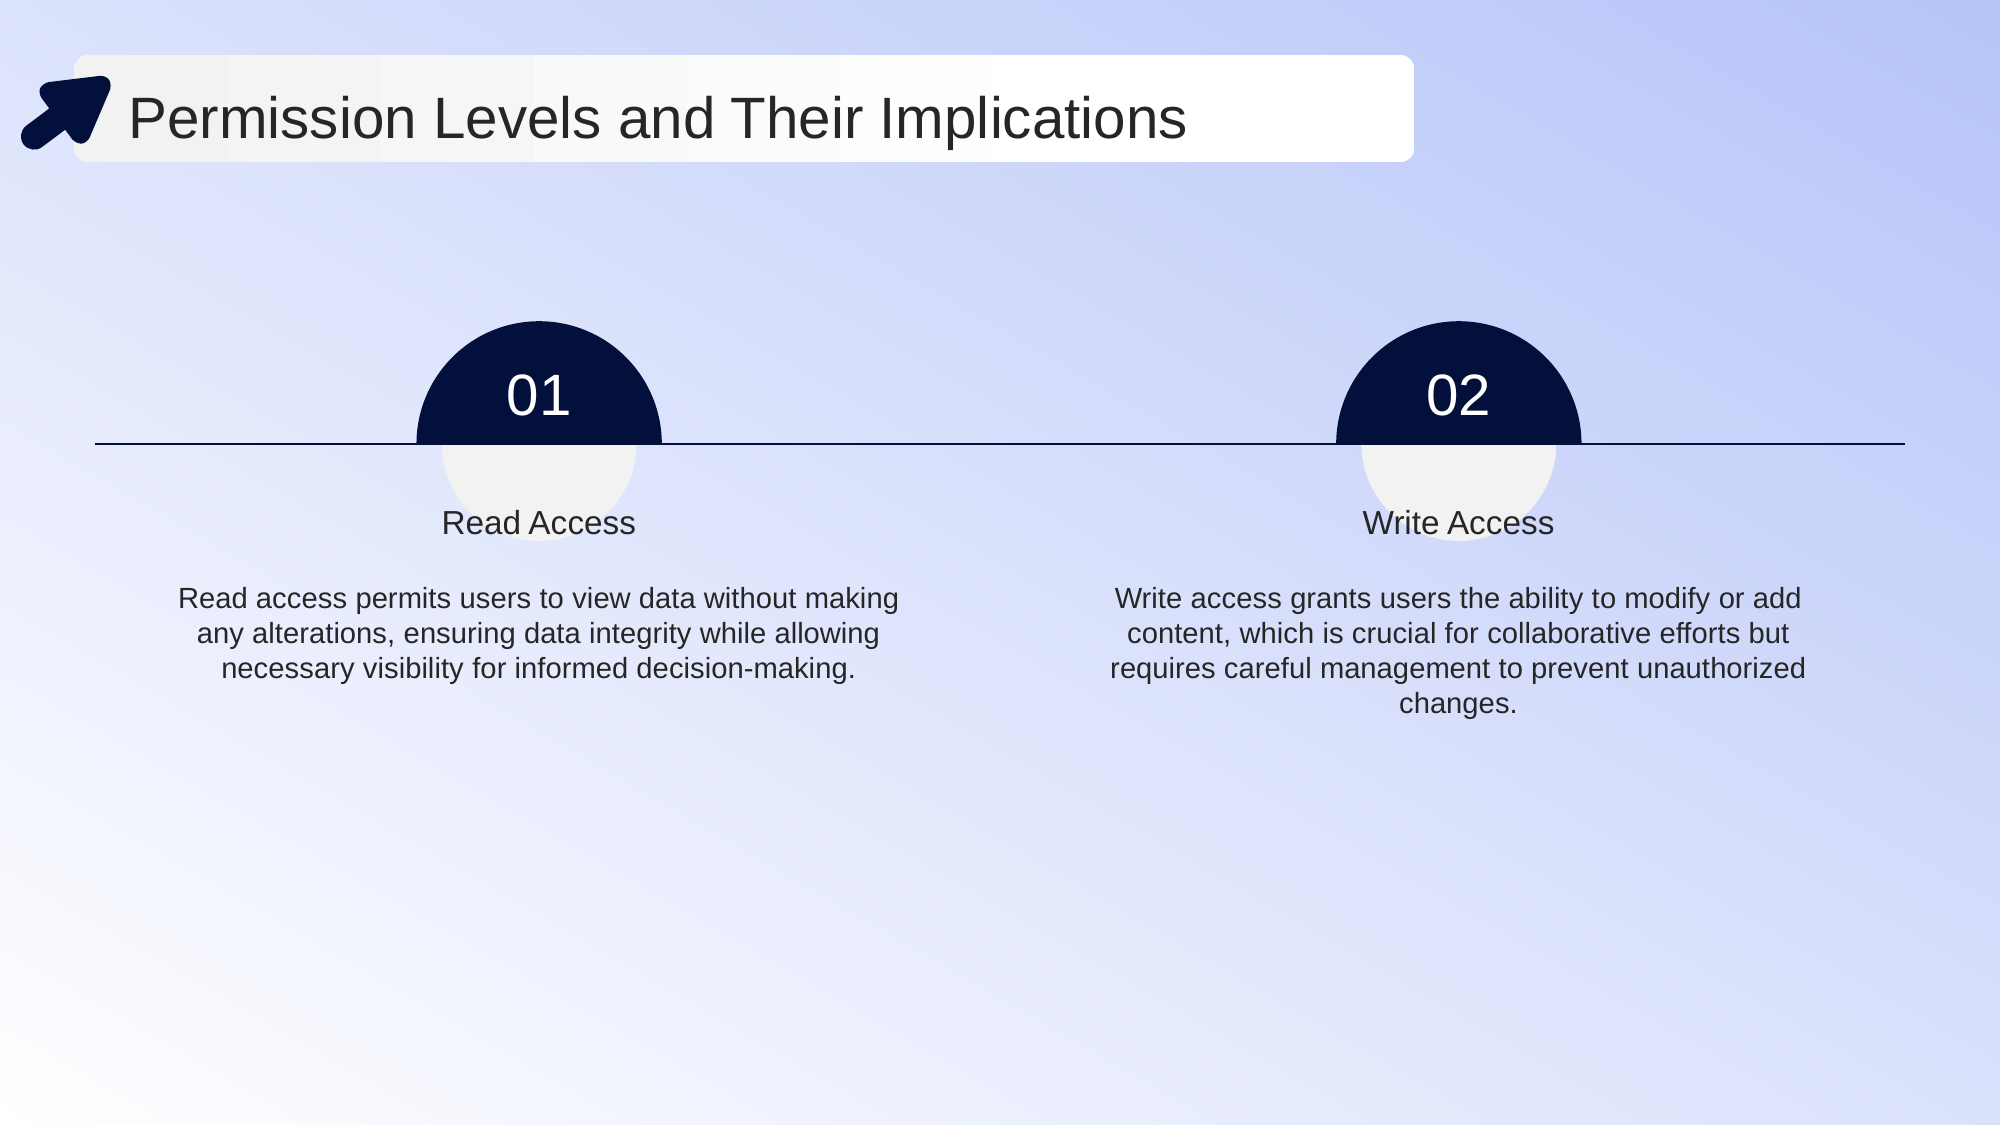

Permission Levels and Their Implications

01
02
Read Access
Write Access
Read access permits users to view data without making any alterations, ensuring data integrity while allowing necessary visibility for informed decision-making.
Write access grants users the ability to modify or add content, which is crucial for collaborative efforts but requires careful management to prevent unauthorized changes.